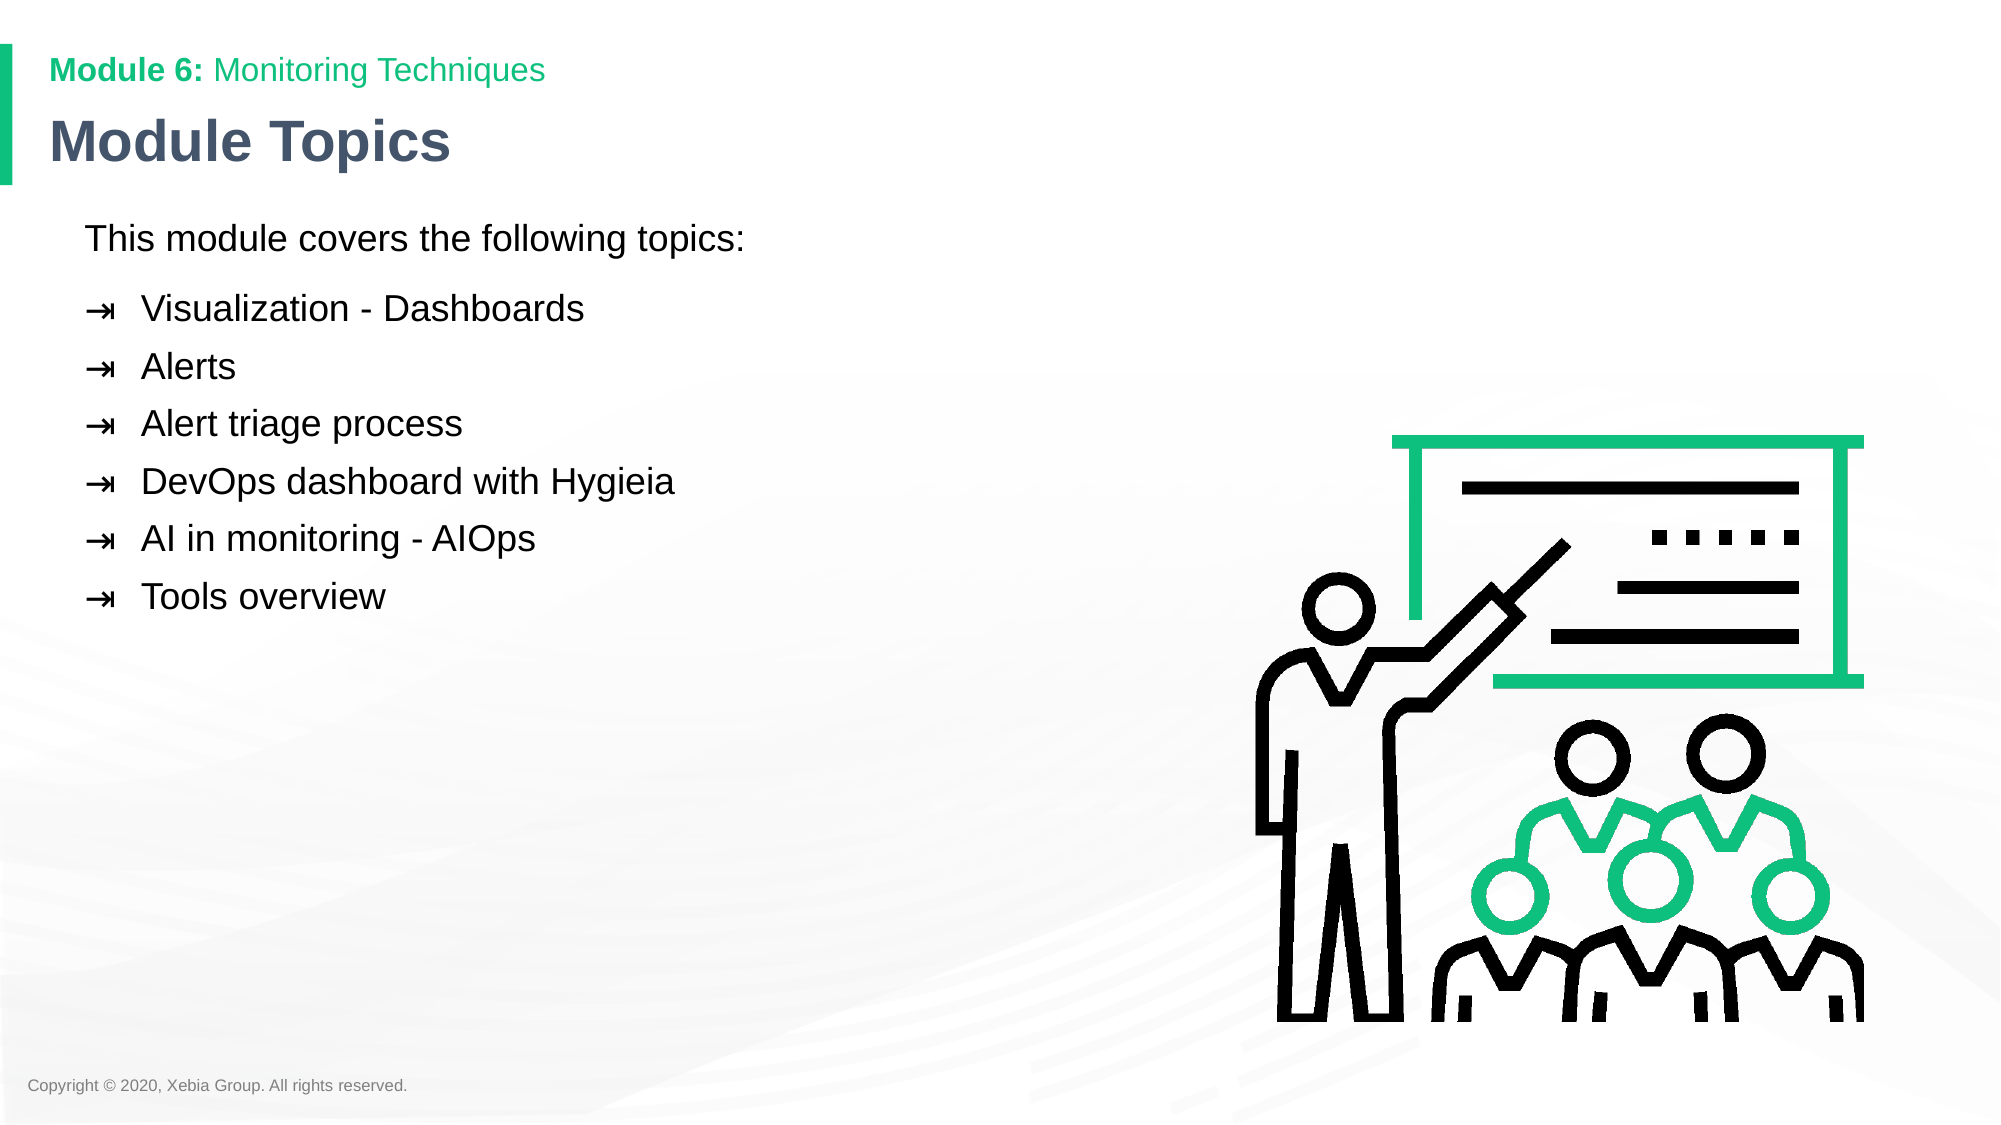

# Module Topics
This module covers the following topics:
Visualization - Dashboards
Alerts
Alert triage process
DevOps dashboard with Hygieia
AI in monitoring - AIOps
Tools overview